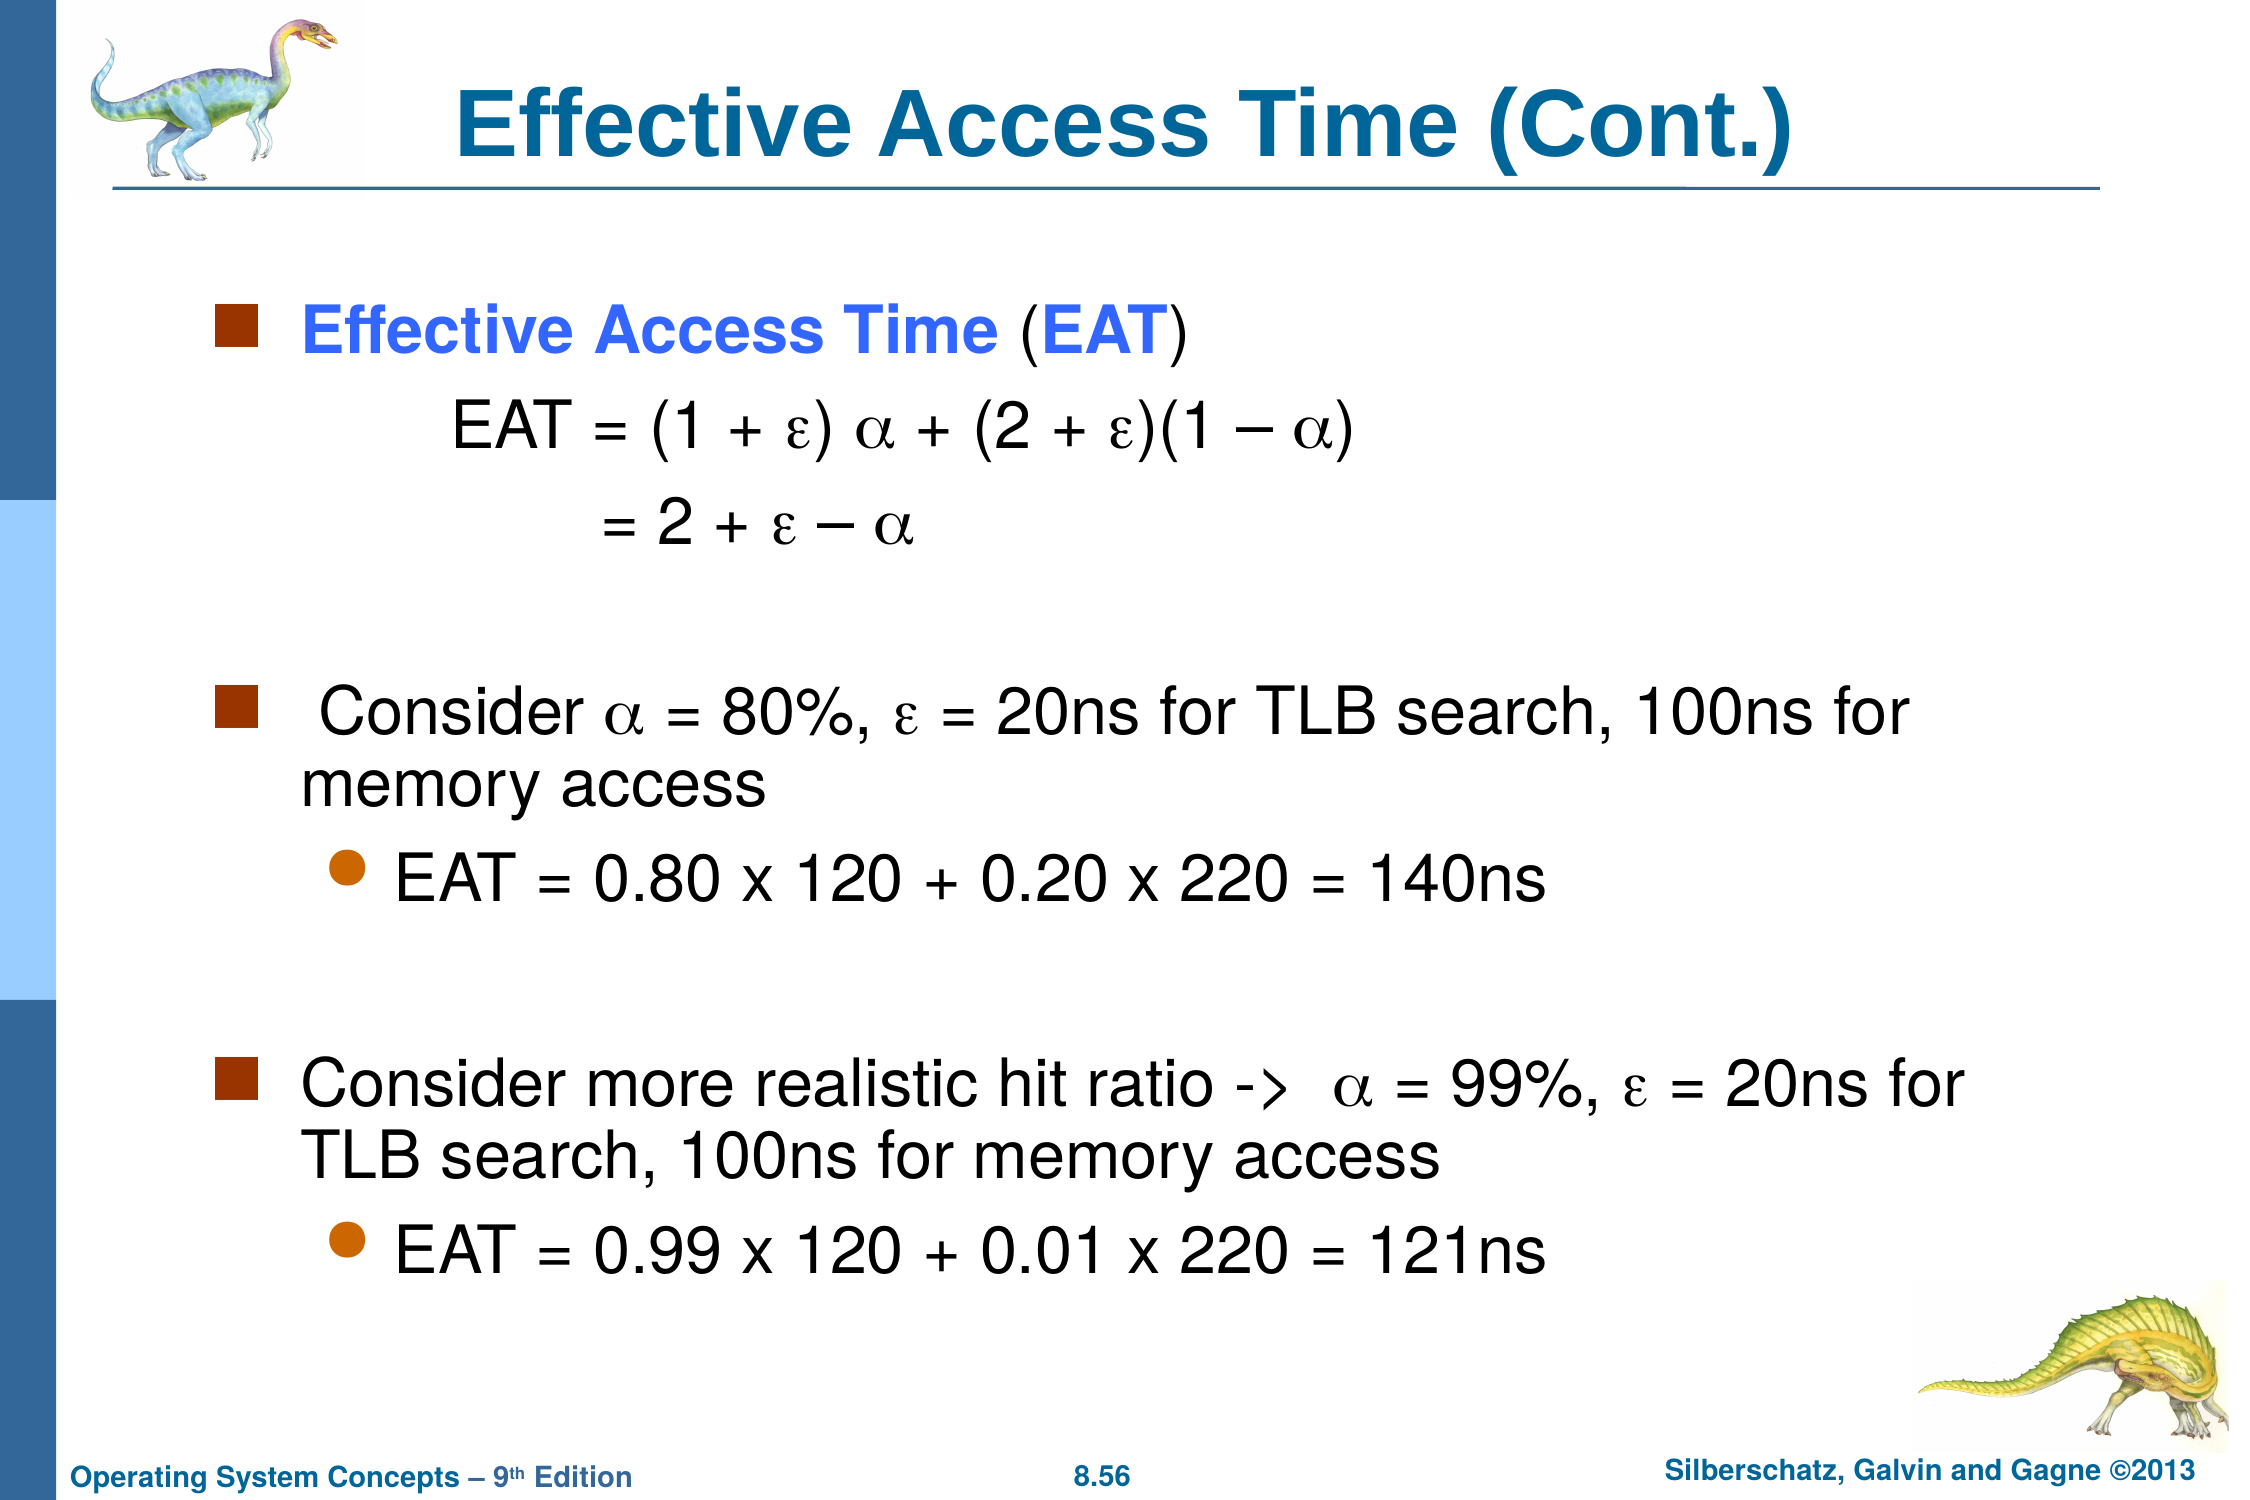

# Effective Access Time (Cont.)
Effective Access Time (EAT)
		EAT = (1 + ε) α + (2 + ε)(1 – α)
			= 2 + ε – α

 Consider α = 80%, ε = 20ns for TLB search, 100ns for memory access
EAT = 0.80 x 120 + 0.20 x 220 = 140ns

Consider more realistic hit ratio ->  α = 99%, ε = 20ns for TLB search, 100ns for memory access
EAT = 0.99 x 120 + 0.01 x 220 = 121ns